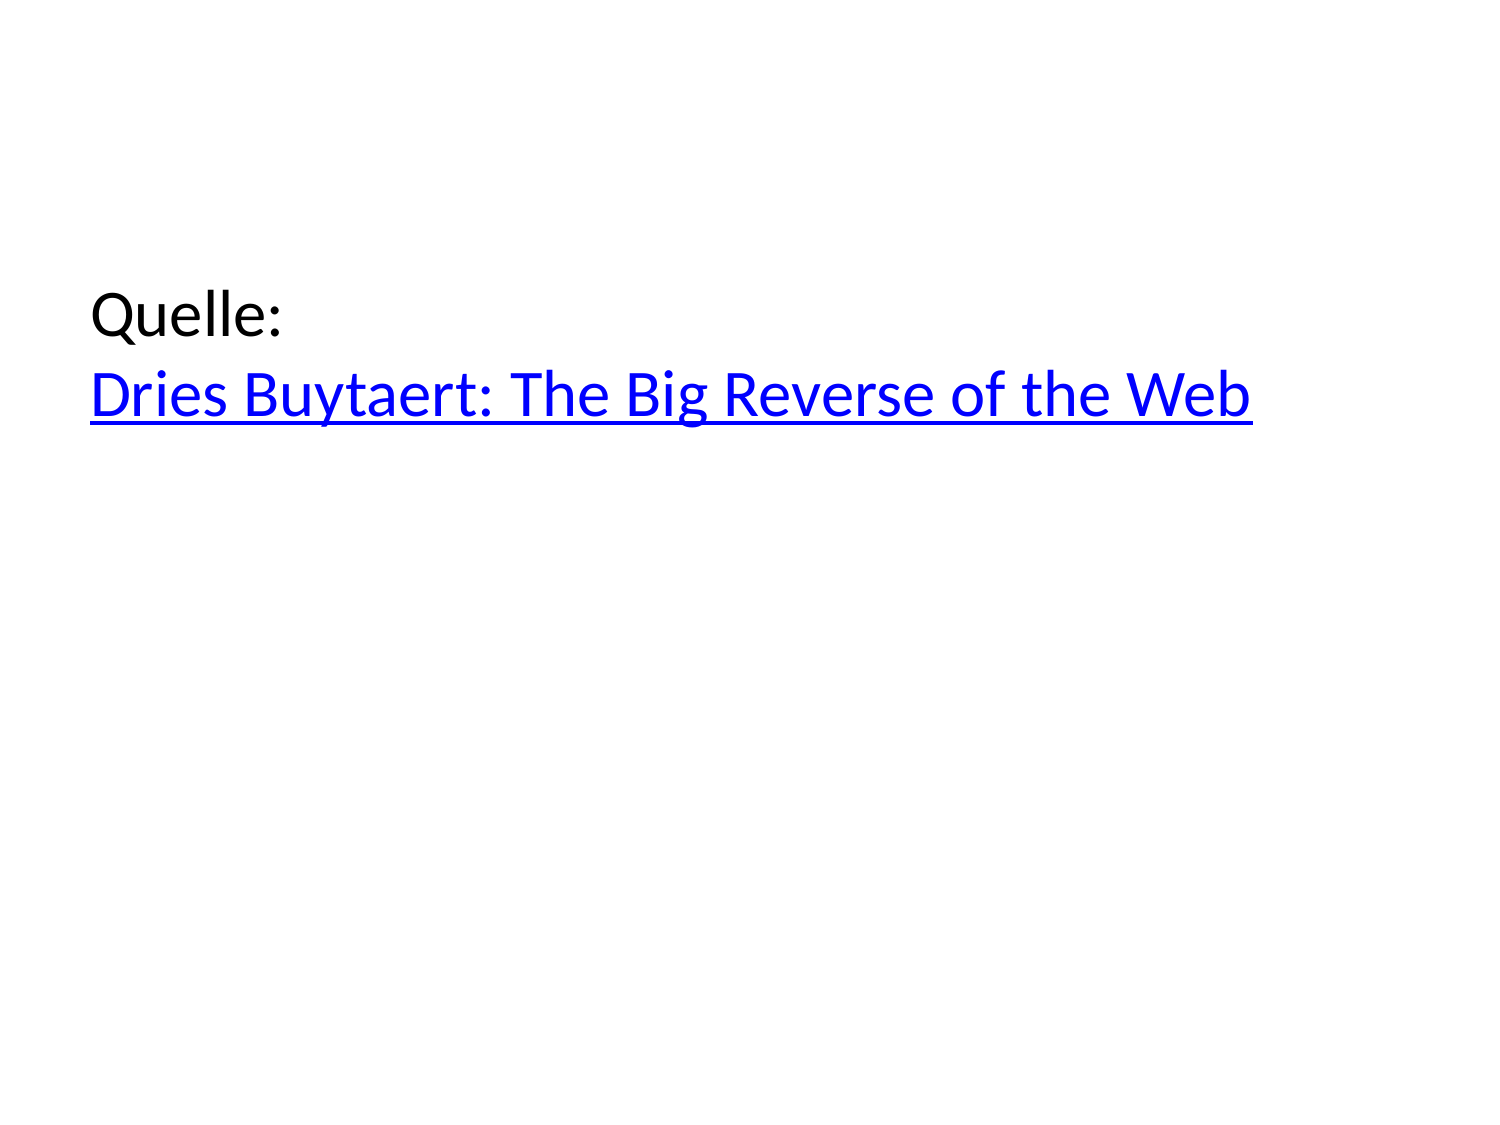

Quelle: Dries Buytaert: The Big Reverse of the Web